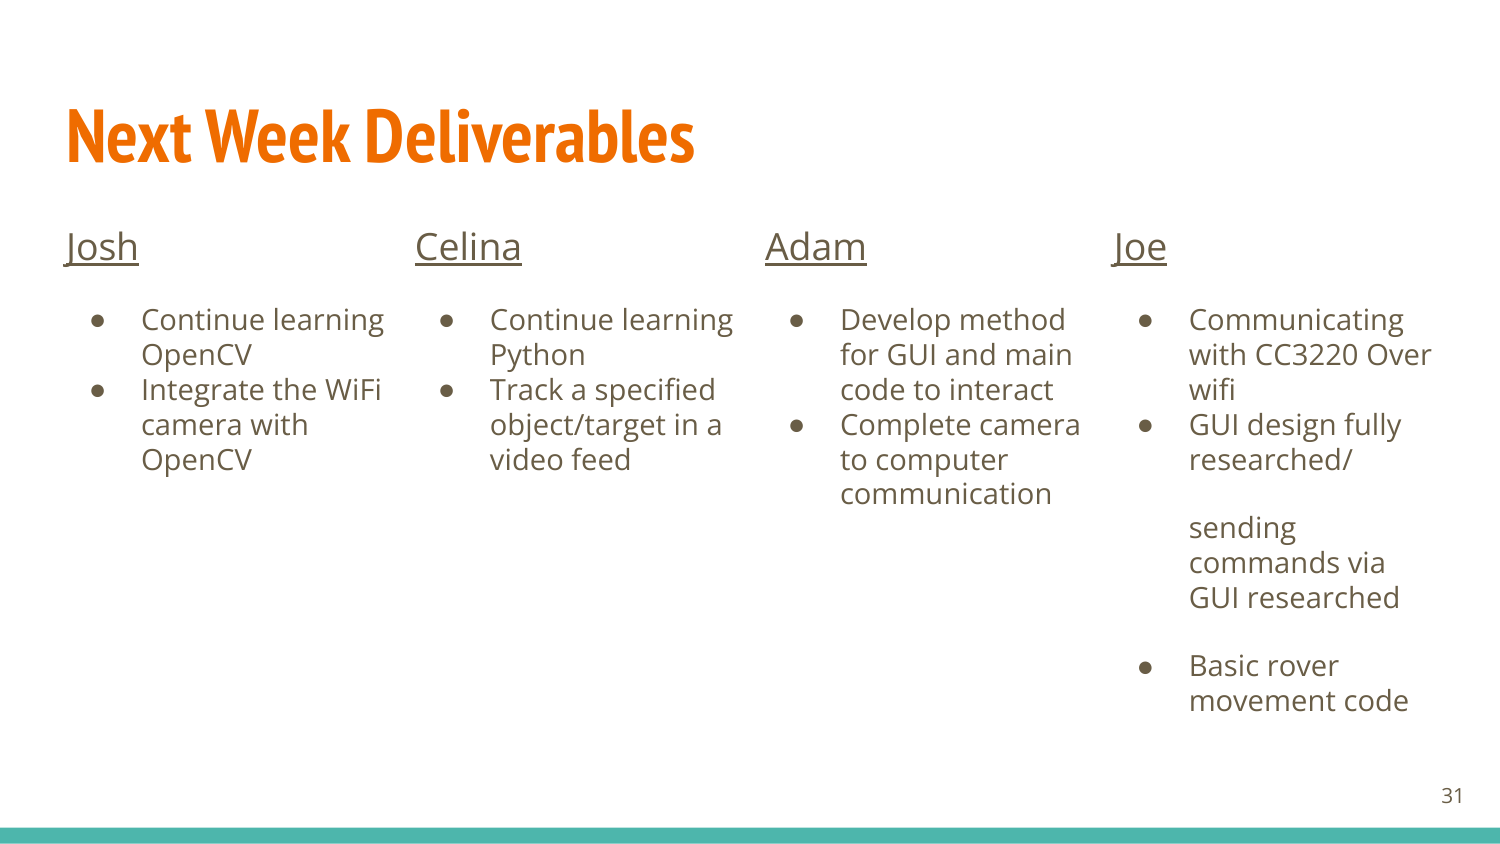

# Next Week Deliverables
Josh
Continue learning OpenCV
Integrate the WiFi camera with OpenCV

Celina
Continue learning Python
Track a specified object/target in a video feed

Adam
Develop method for GUI and main code to interact
Complete camera to computer communication
Joe
Communicating with CC3220 Over wifi
GUI design fully researched/
sending commands via GUI researched
Basic rover movement code
31